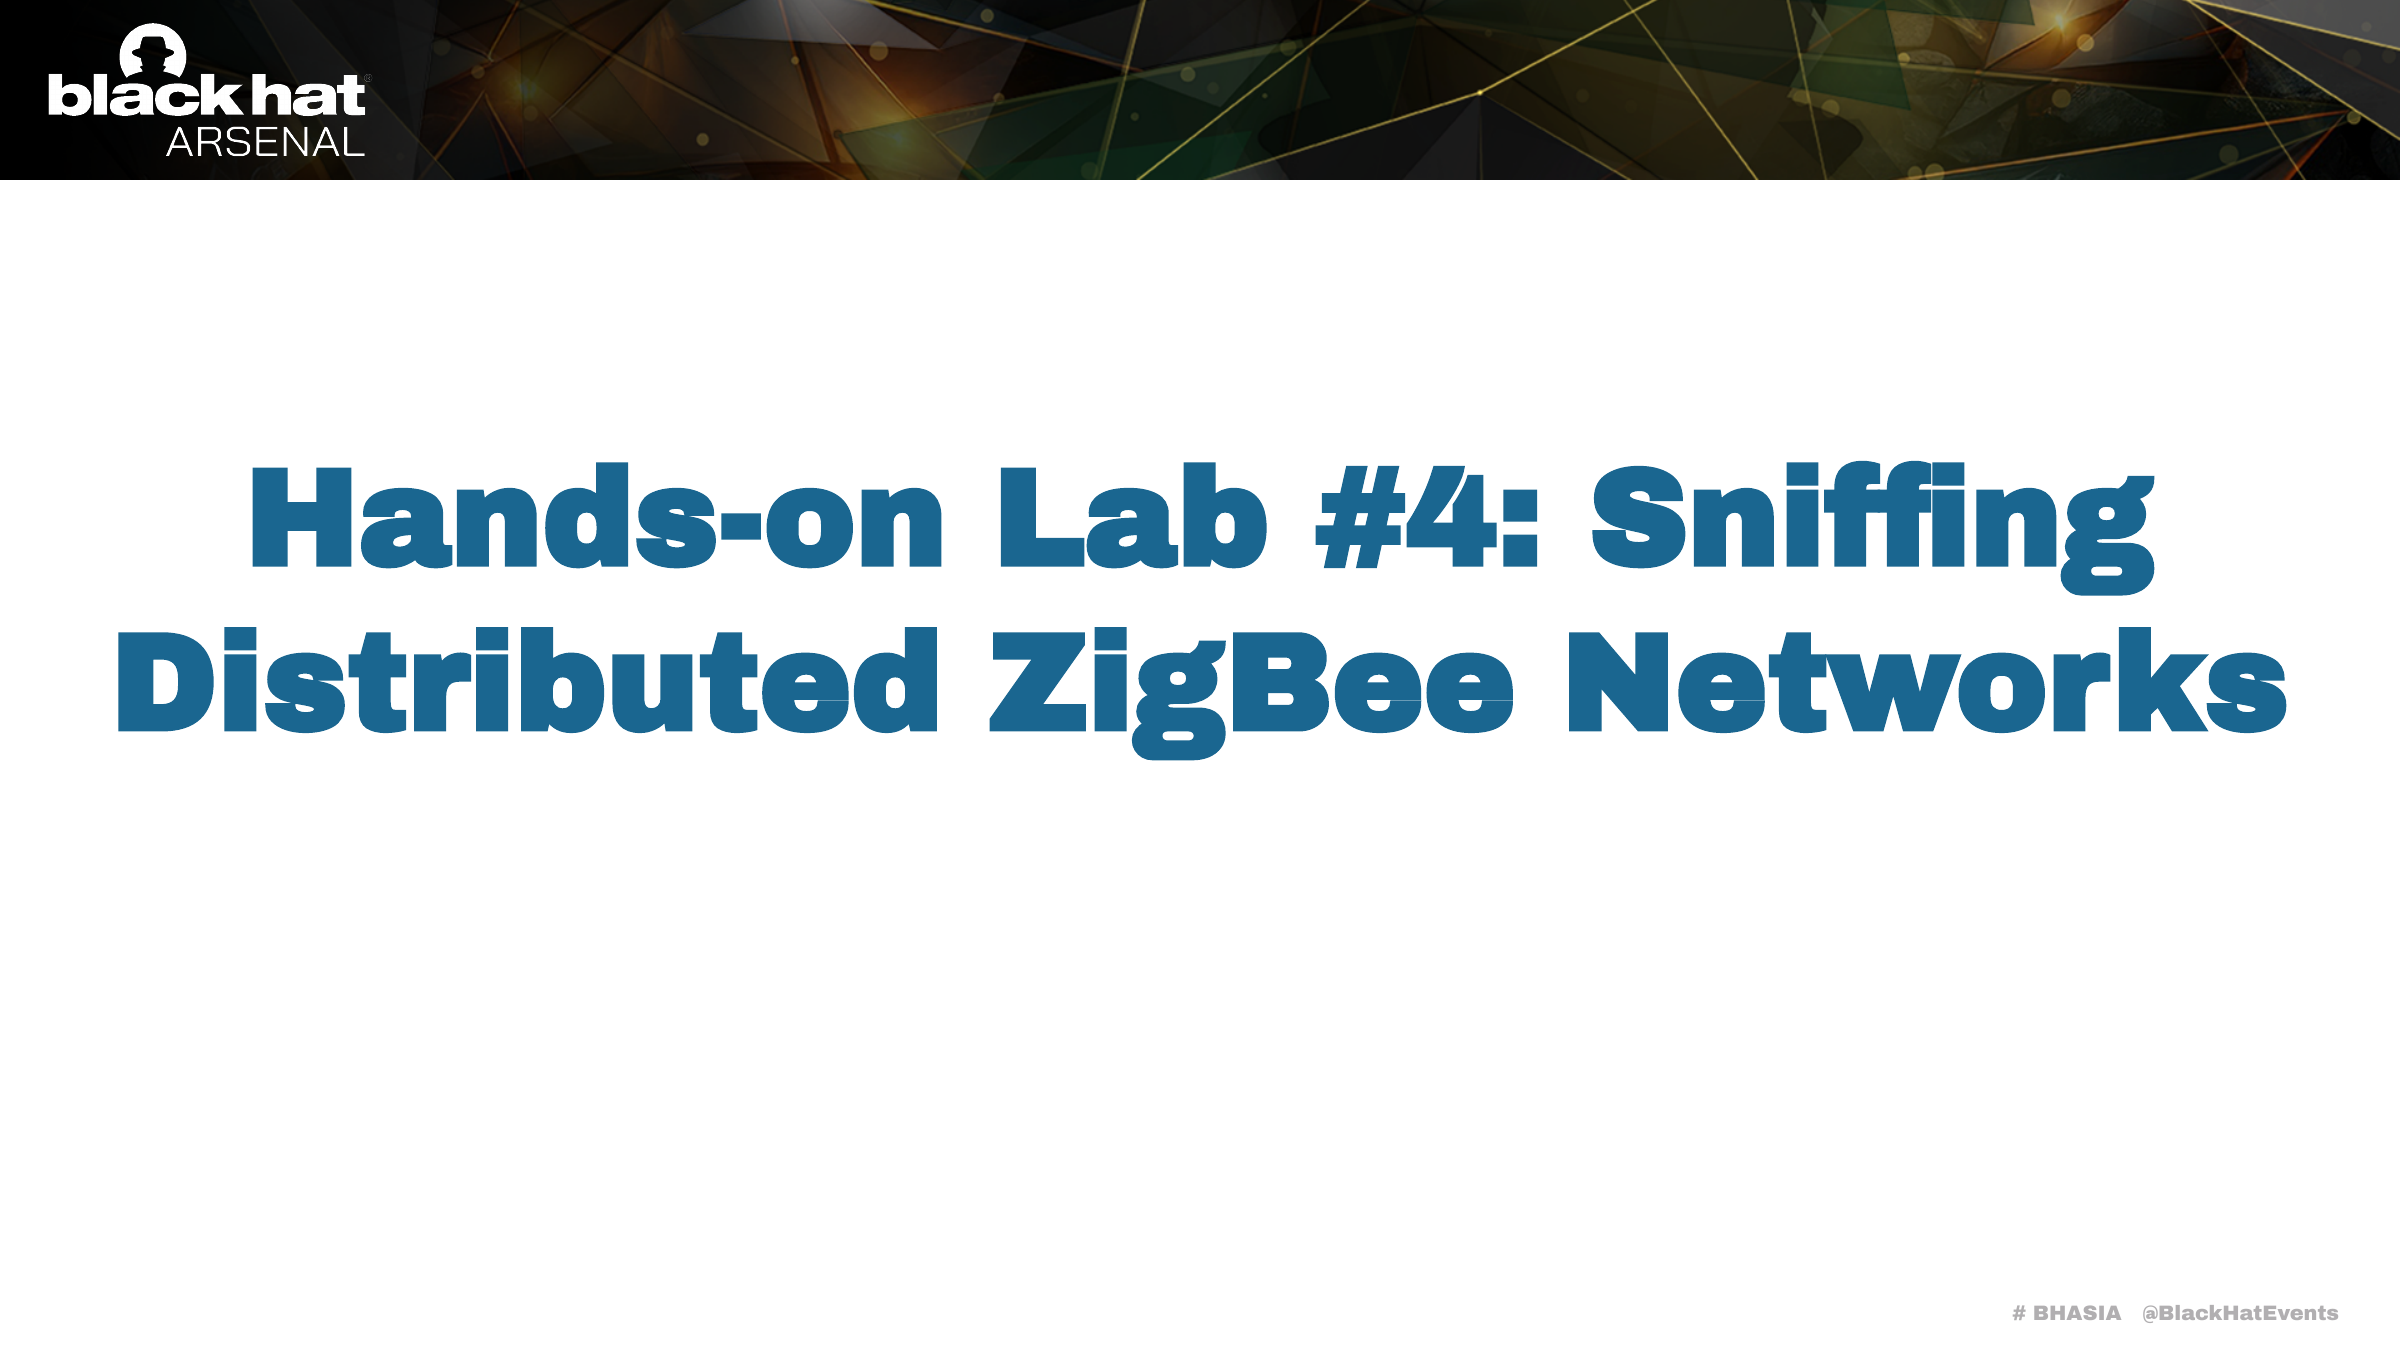

Hands-on Lab #4: Sniffing Distributed ZigBee Networks